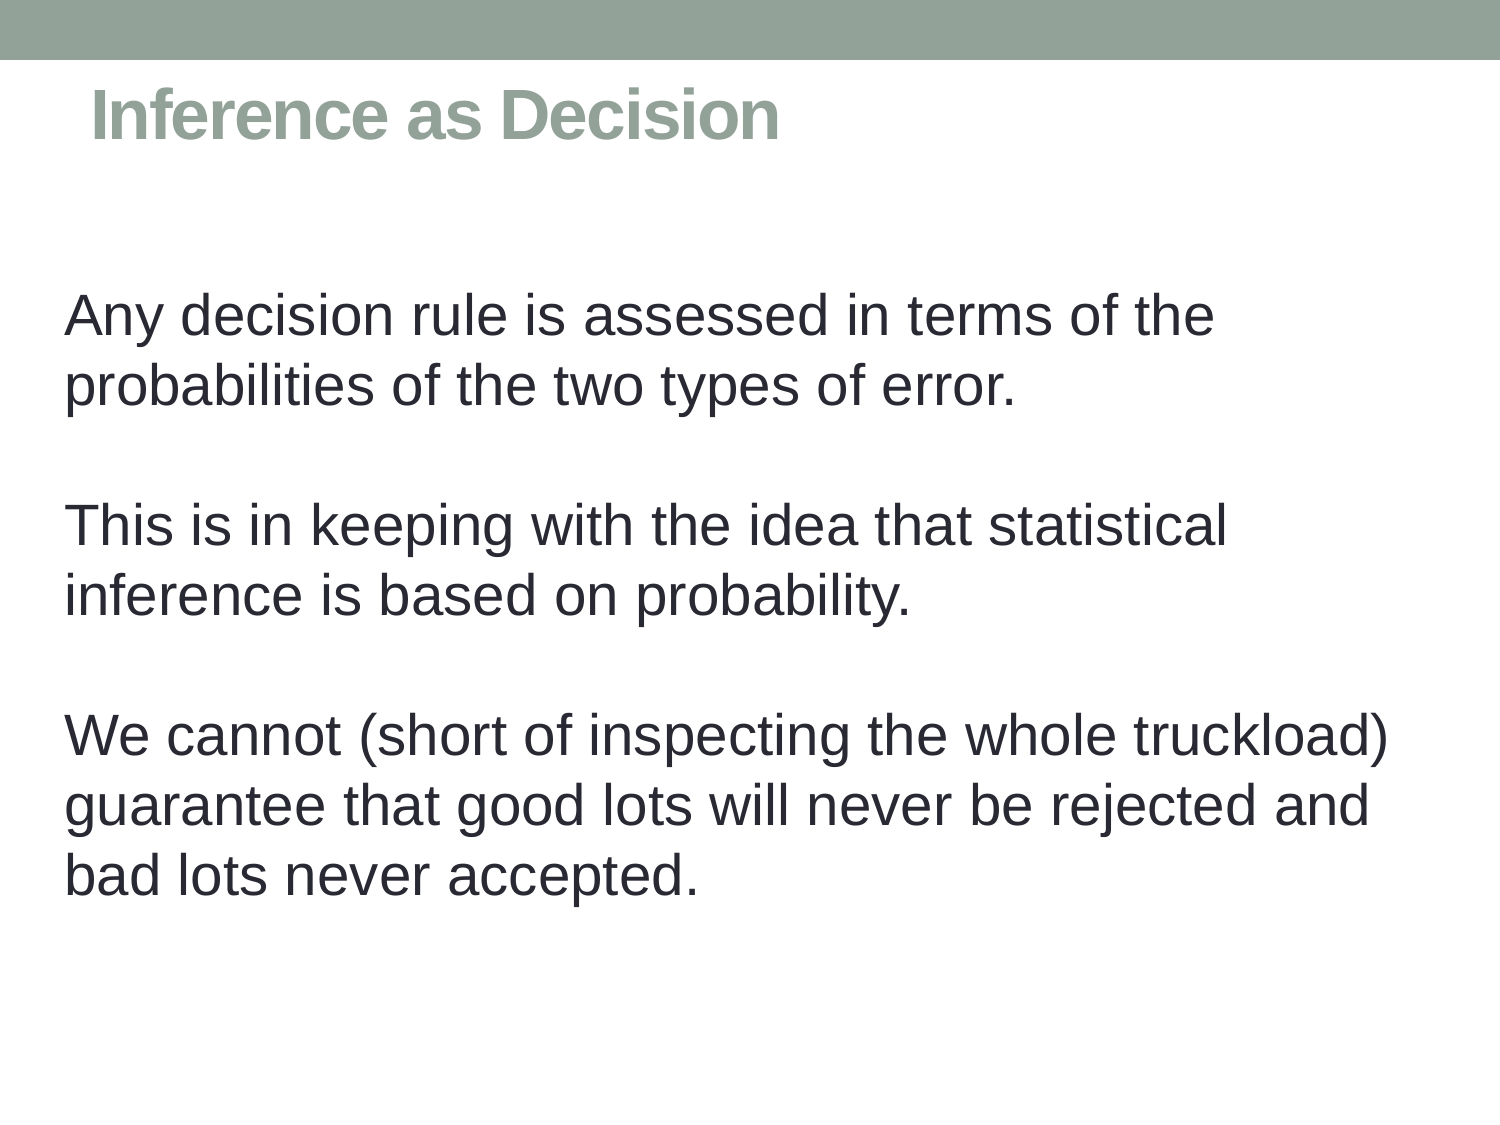

# Inference as Decision
Any decision rule is assessed in terms of the probabilities of the two types of error.

This is in keeping with the idea that statistical inference is based on probability.

We cannot (short of inspecting the whole truckload) guarantee that good lots will never be rejected and bad lots never accepted.